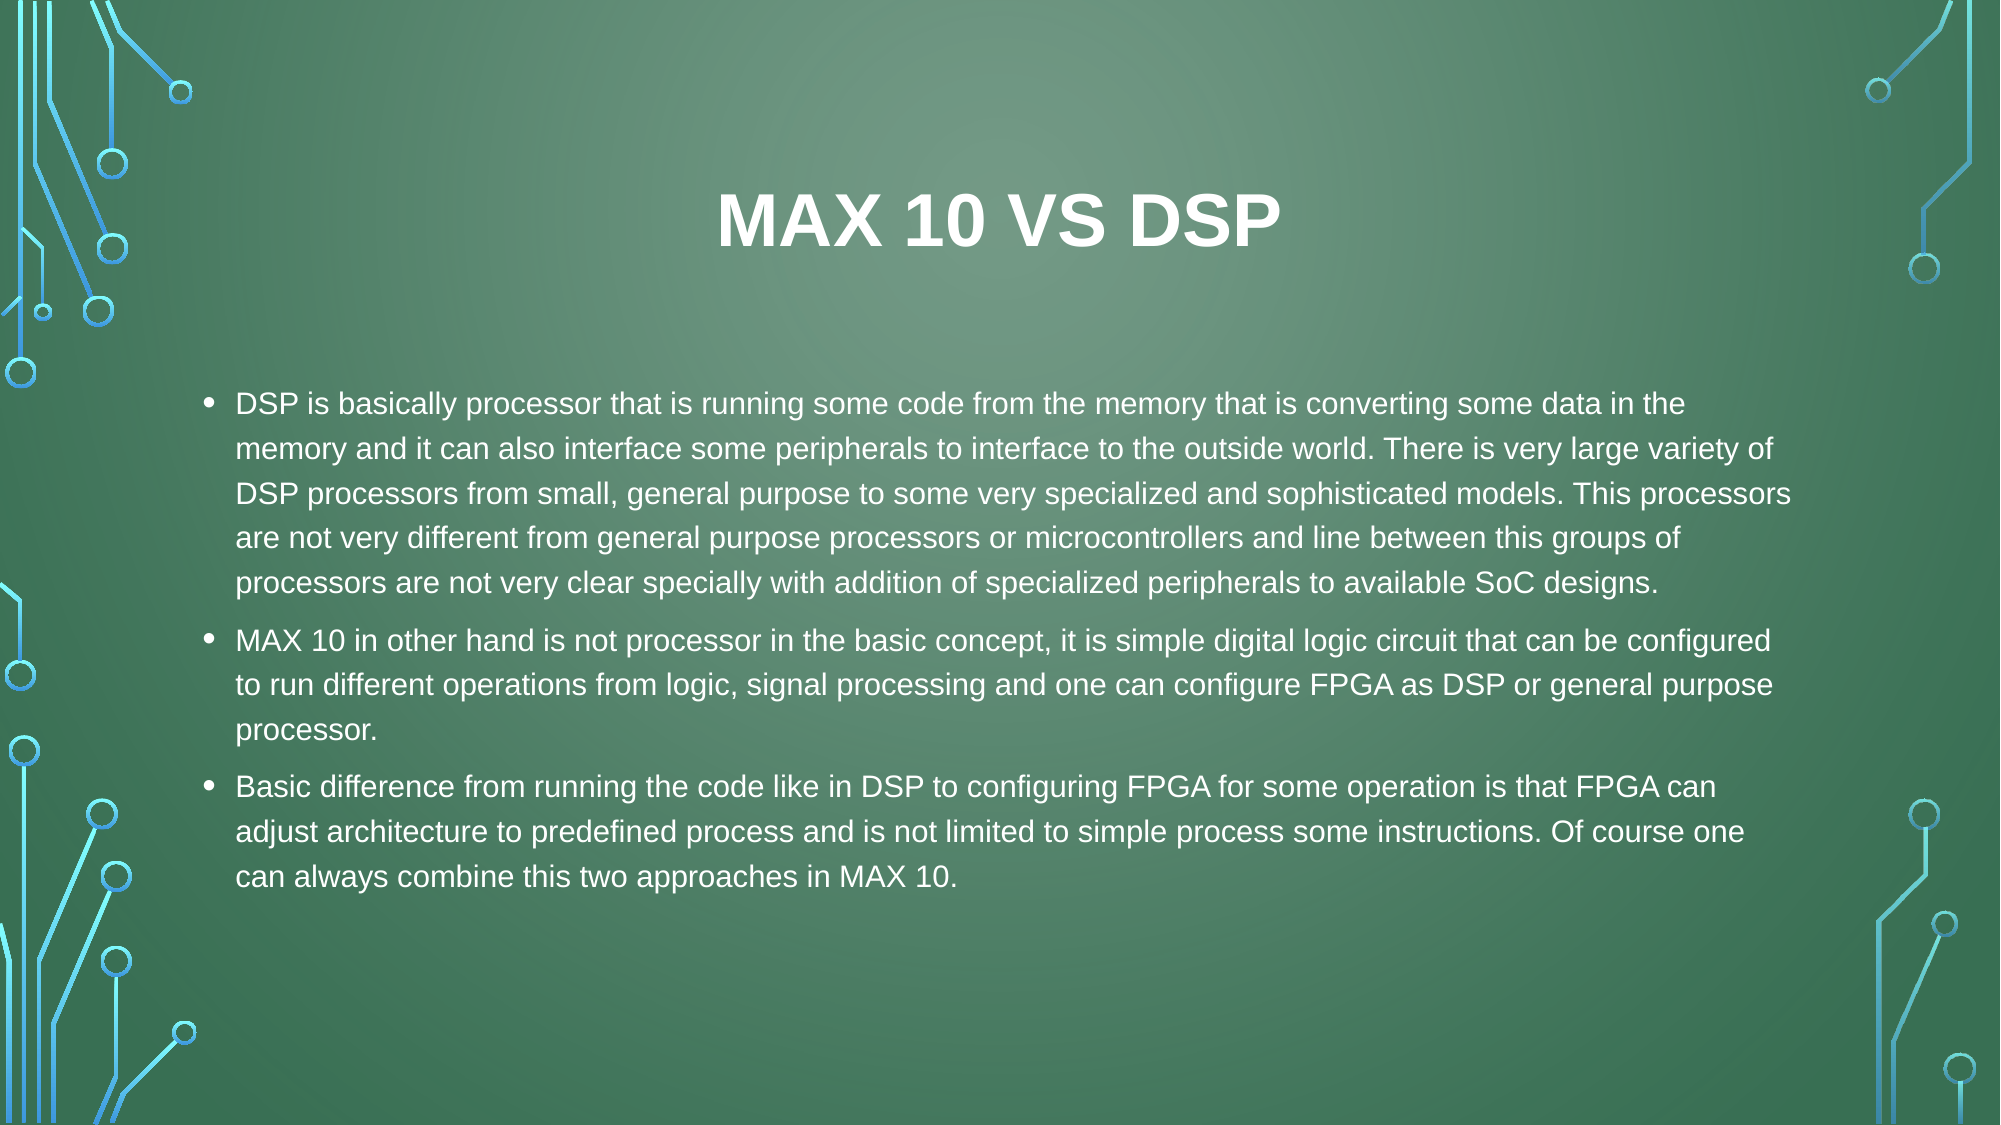

# MAX 10 vs DSP
DSP is basically processor that is running some code from the memory that is converting some data in the memory and it can also interface some peripherals to interface to the outside world. There is very large variety of DSP processors from small, general purpose to some very specialized and sophisticated models. This processors are not very different from general purpose processors or microcontrollers and line between this groups of processors are not very clear specially with addition of specialized peripherals to available SoC designs.
MAX 10 in other hand is not processor in the basic concept, it is simple digital logic circuit that can be configured to run different operations from logic, signal processing and one can configure FPGA as DSP or general purpose processor.
Basic difference from running the code like in DSP to configuring FPGA for some operation is that FPGA can adjust architecture to predefined process and is not limited to simple process some instructions. Of course one can always combine this two approaches in MAX 10.